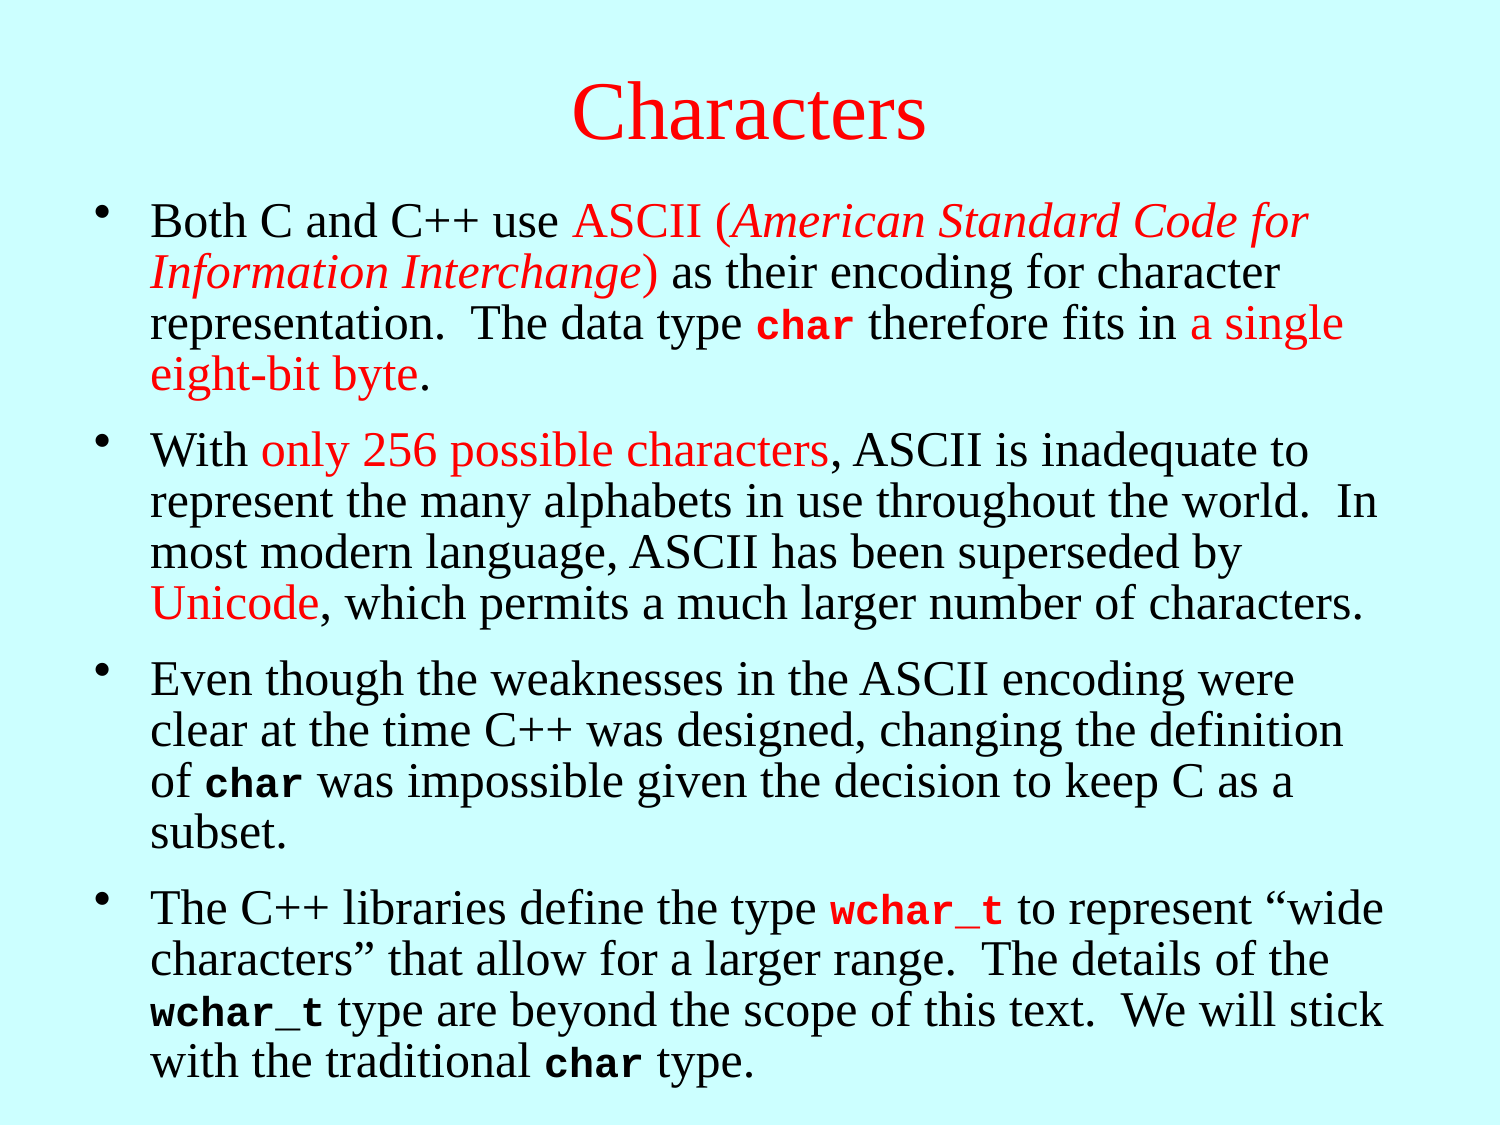

# Characters
Both C and C++ use ASCII (American Standard Code for Information Interchange) as their encoding for character representation.  The data type char therefore fits in a single eight-bit byte.
With only 256 possible characters, ASCII is inadequate to represent the many alphabets in use throughout the world.  In most modern language, ASCII has been superseded by Unicode, which permits a much larger number of characters.
Even though the weaknesses in the ASCII encoding were clear at the time C++ was designed, changing the definition of char was impossible given the decision to keep C as a subset.
The C++ libraries define the type wchar_t to represent “wide characters” that allow for a larger range.  The details of the wchar_t type are beyond the scope of this text.  We will stick with the traditional char type.